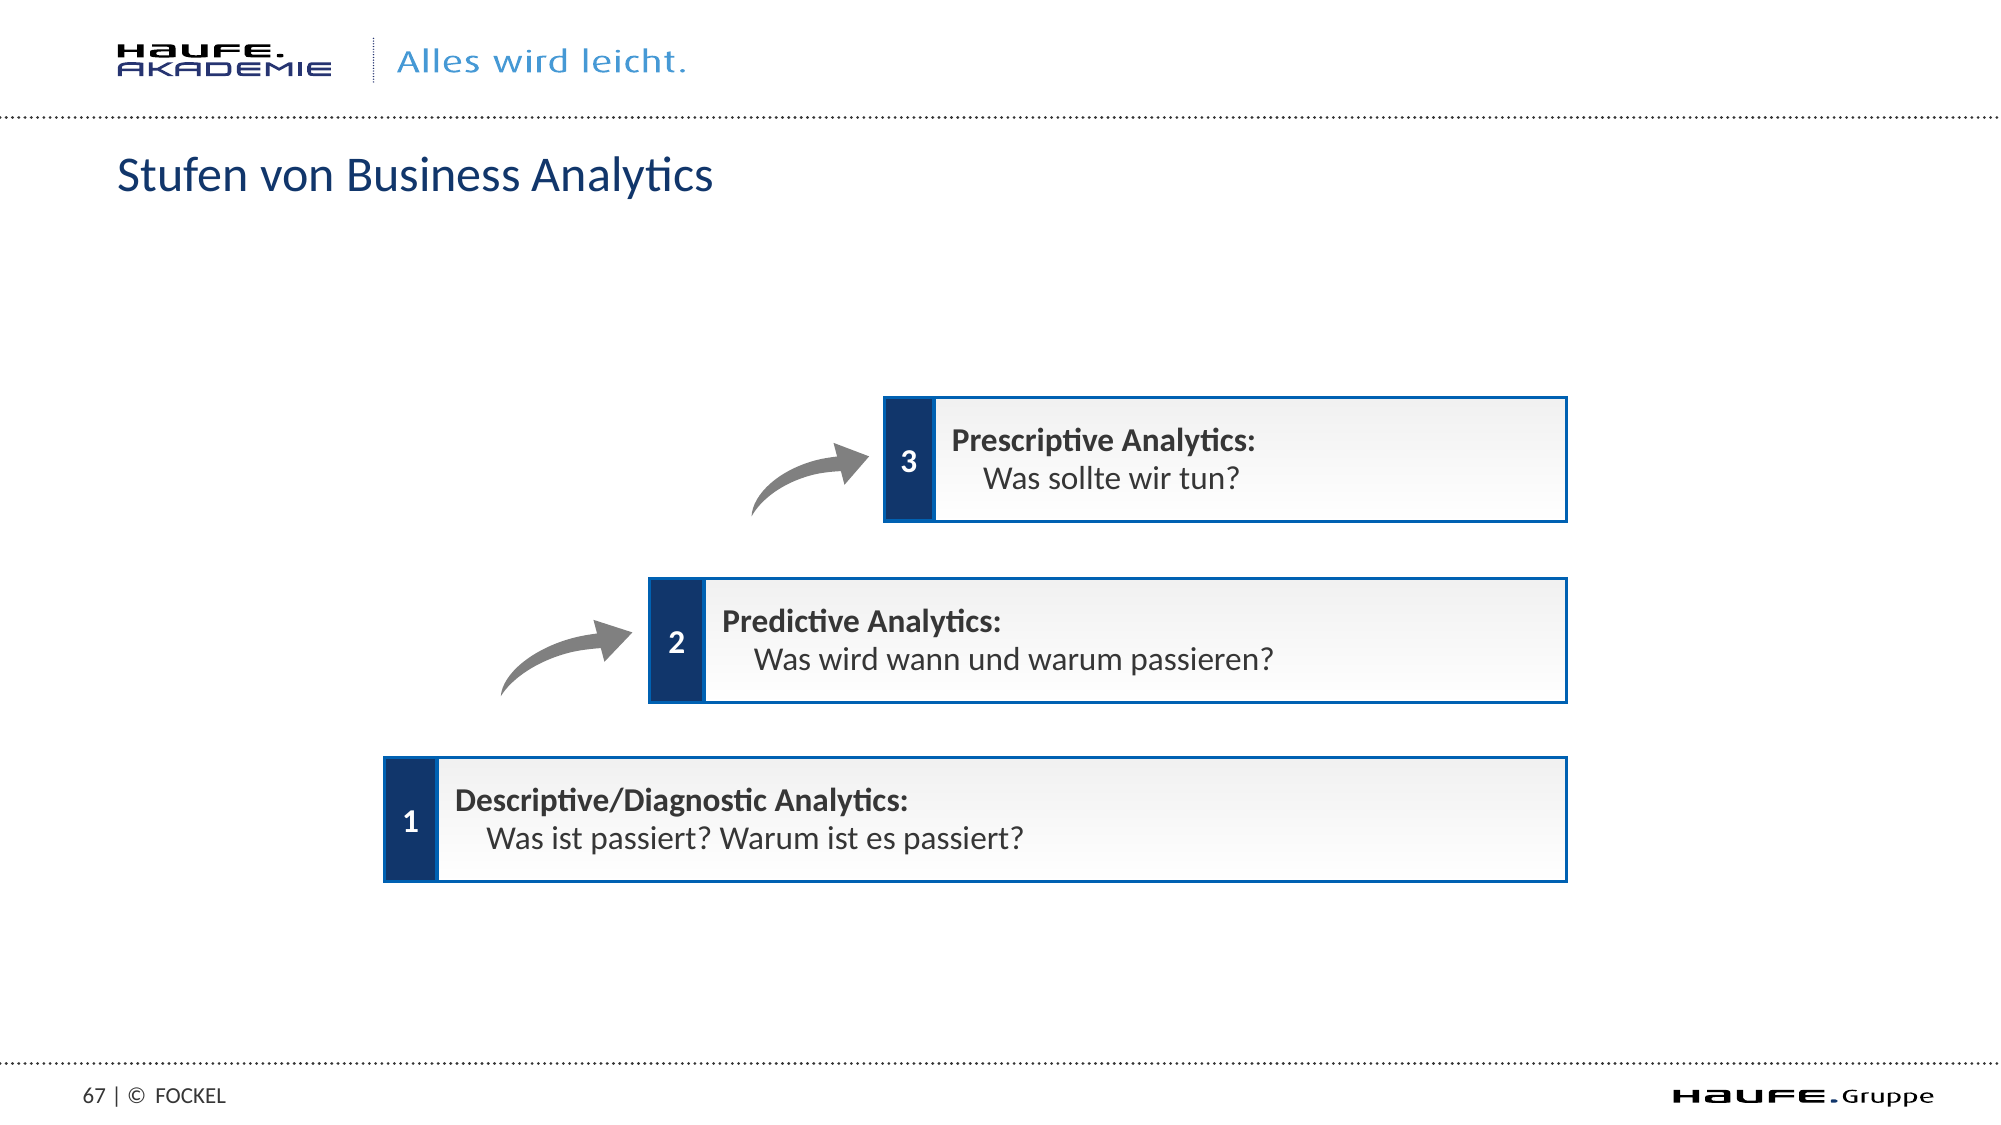

# Stufen von Business Analytics

Prescriptive Analytics:
Was sollte wir tun?
3

Predictive Analytics:
Was wird wann und warum passieren?
2

Descriptive/Diagnostic Analytics:
Was ist passiert? Warum ist es passiert?
1
67 | ©
Fockel